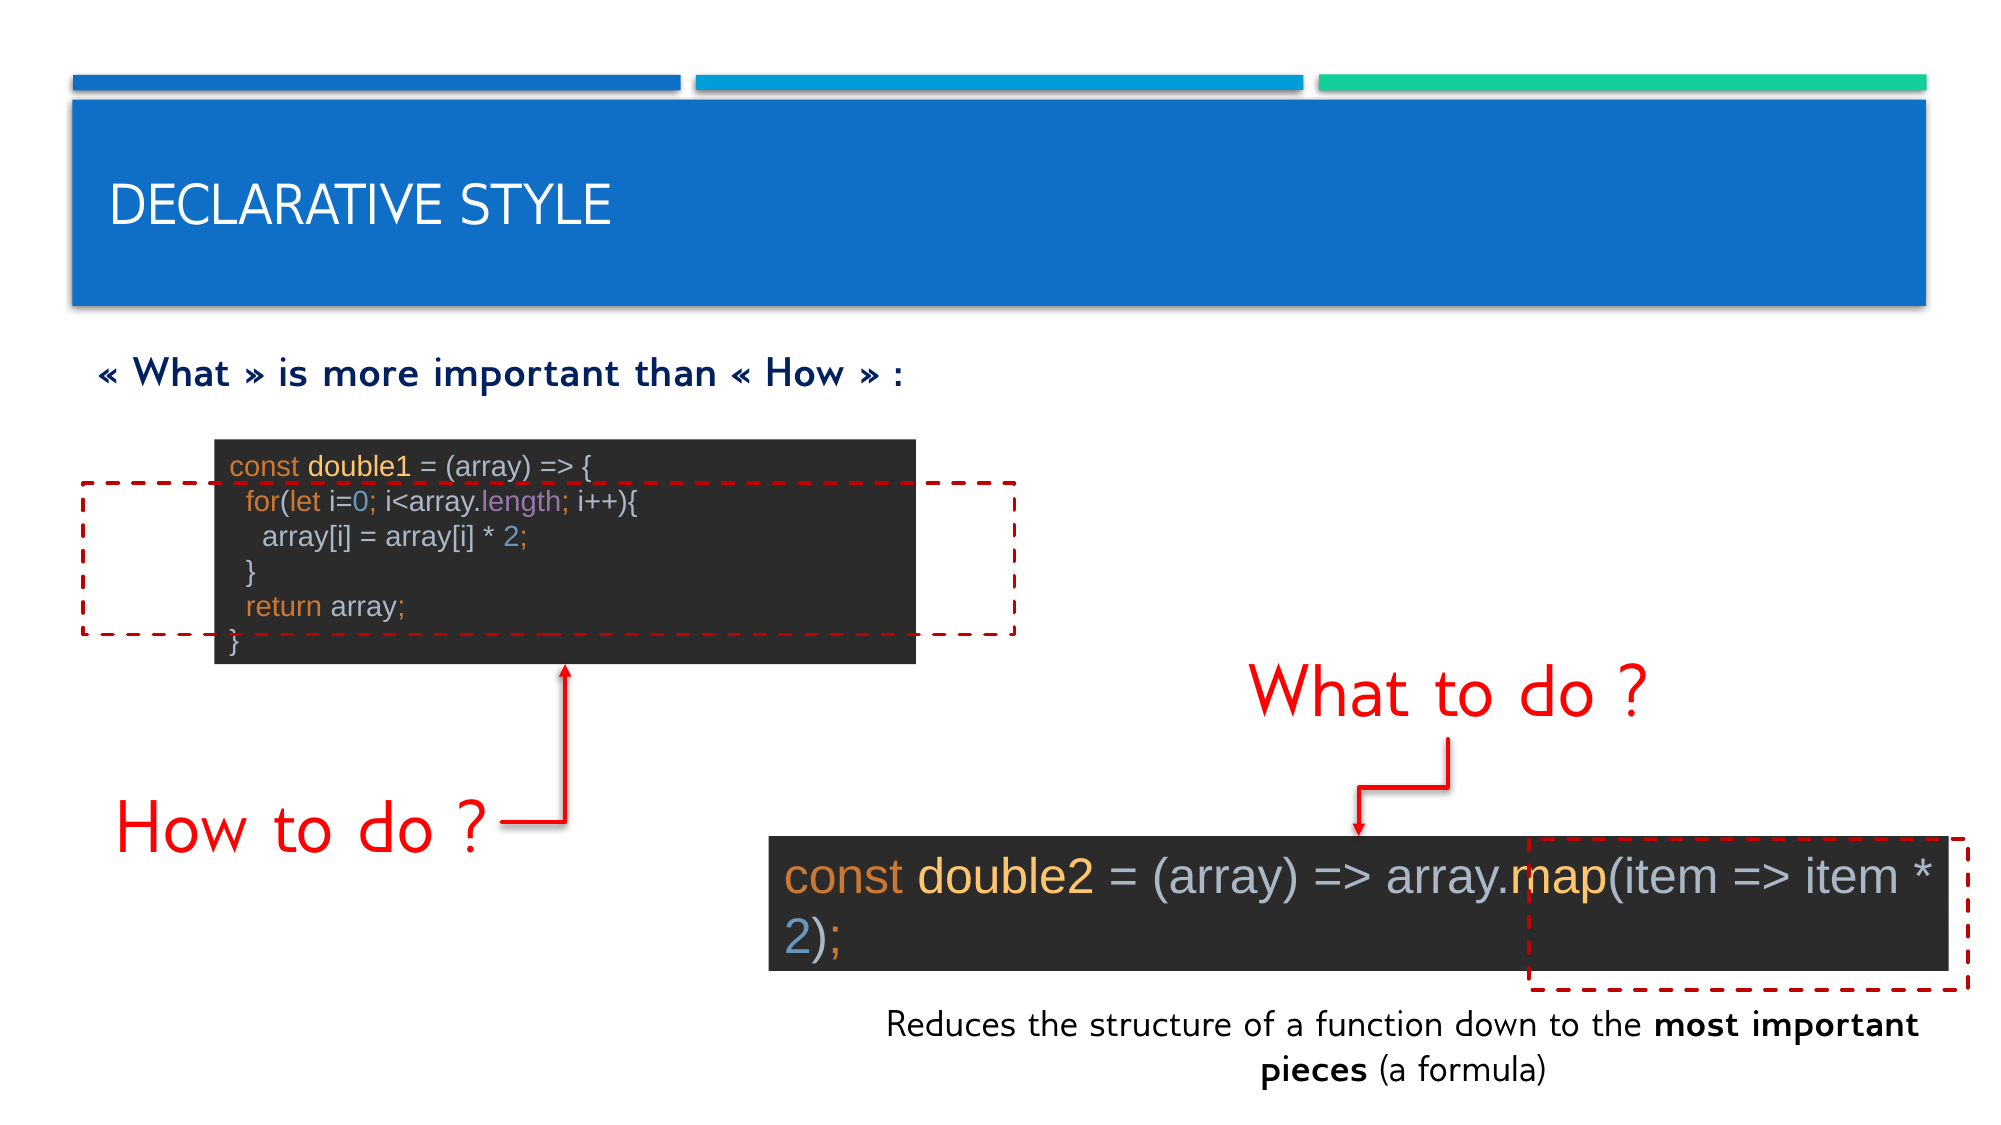

# Declarative style
« What » is more important than « How » :
const double1 = (array) => {
  for(let i=0; i<array.length; i++){
    array[i] = array[i] * 2;
  }
  return array;
}

What to do ?
How to do ?

const double2 = (array) => array.map(item => item * 2);
Reduces the structure of a function down to the most important pieces (a formula)